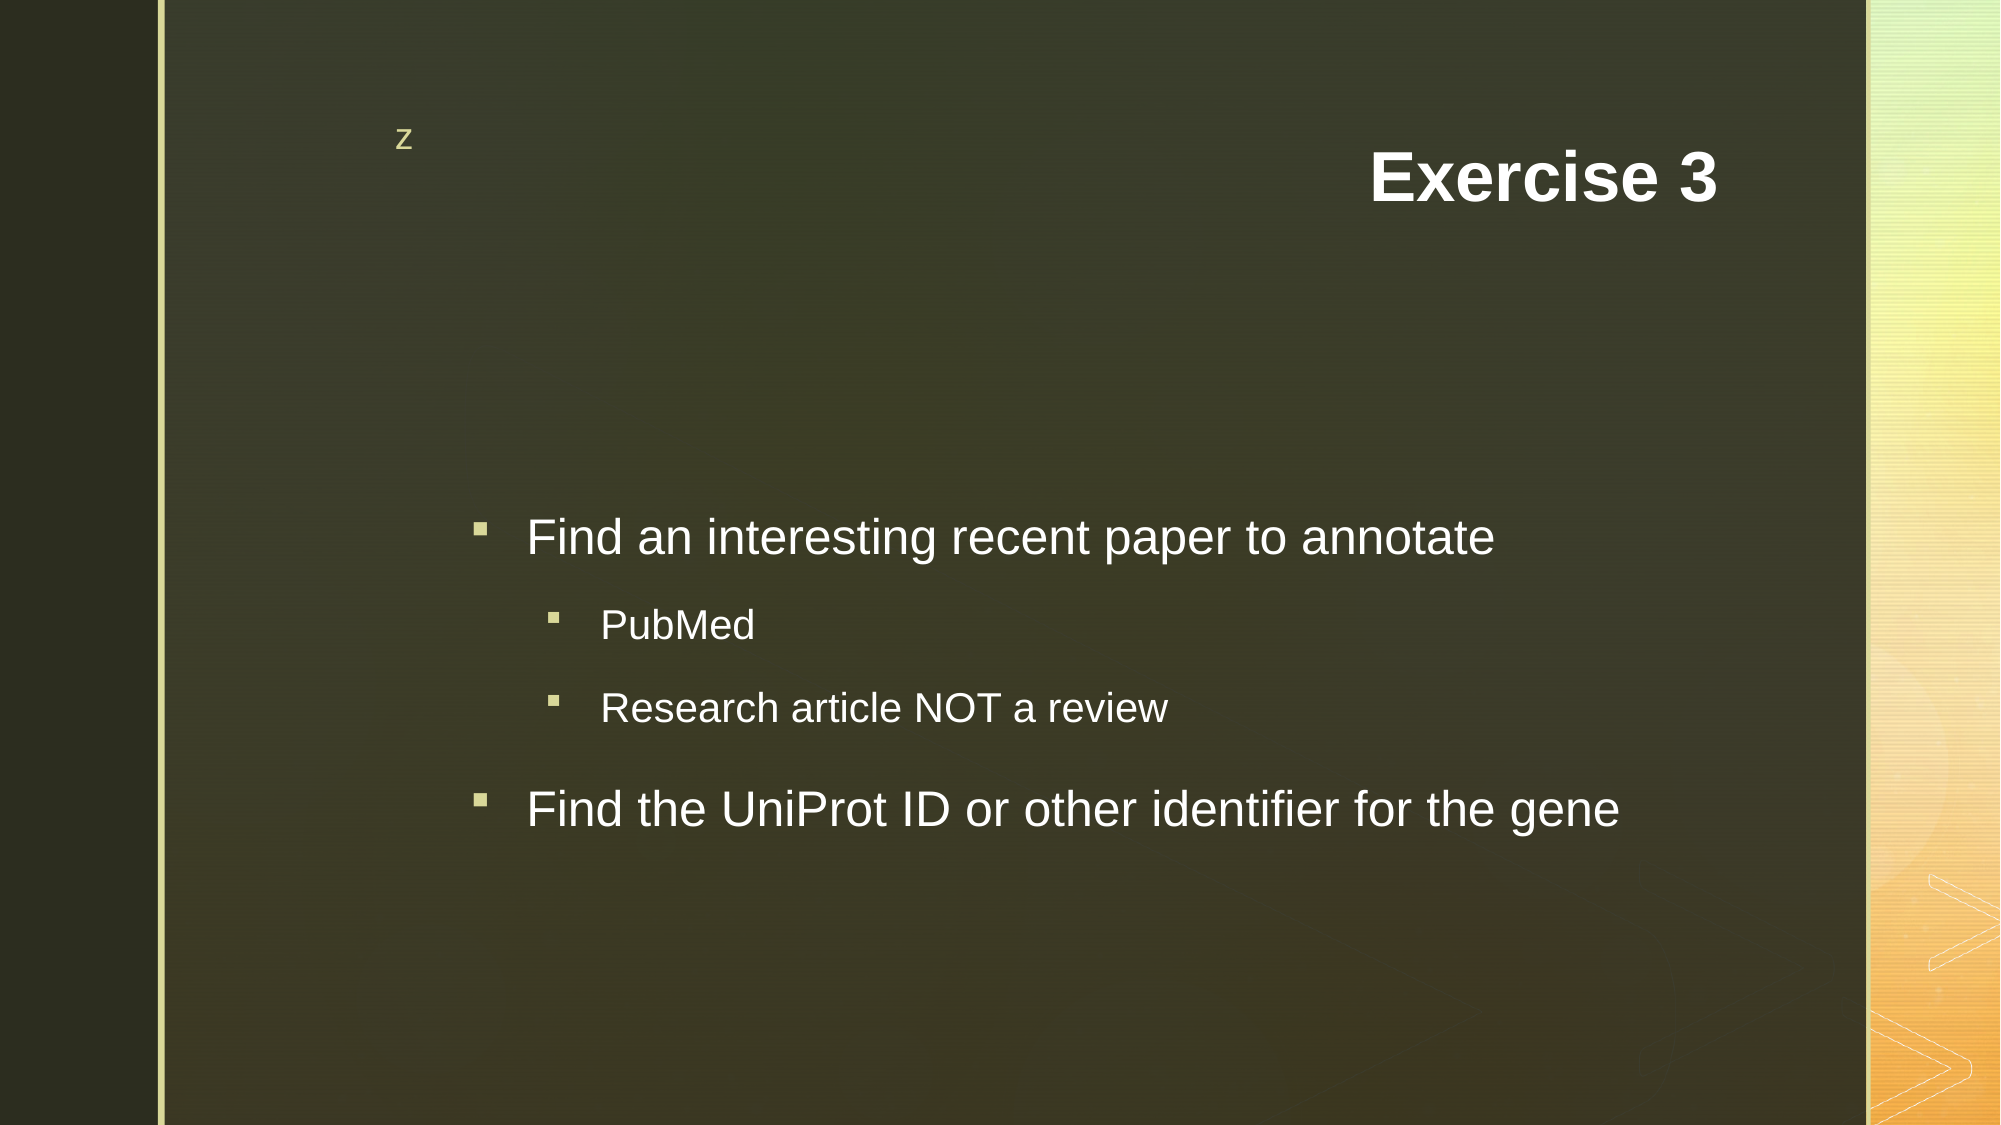

# Exercise 3
Find an interesting recent paper to annotate
PubMed
Research article NOT a review
Find the UniProt ID or other identifier for the gene